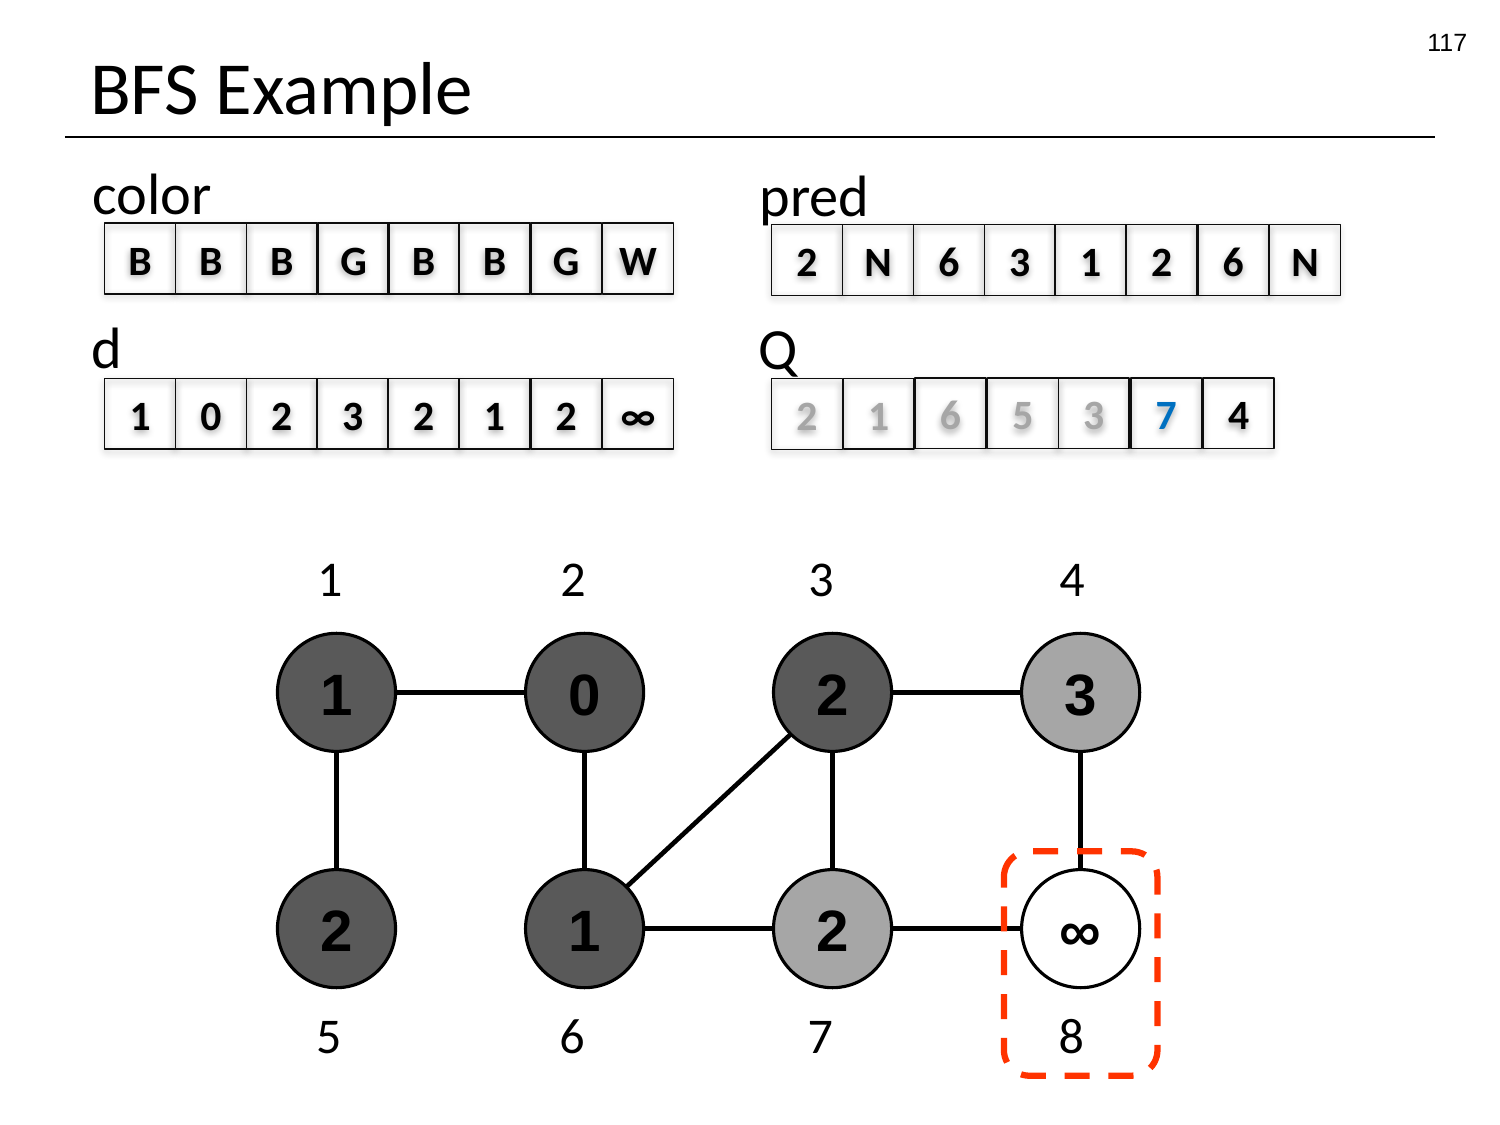

117
# BFS Example
color
pred
B
B
B
G
B
B
G
W
2
N
6
3
1
2
6
N
d
Q
6
5
3
7
4
1
0
2
3
2
1
2
∞
1
2
1
2
3
4
1
0
2
3

2
1
2
∞
5
6
7
8